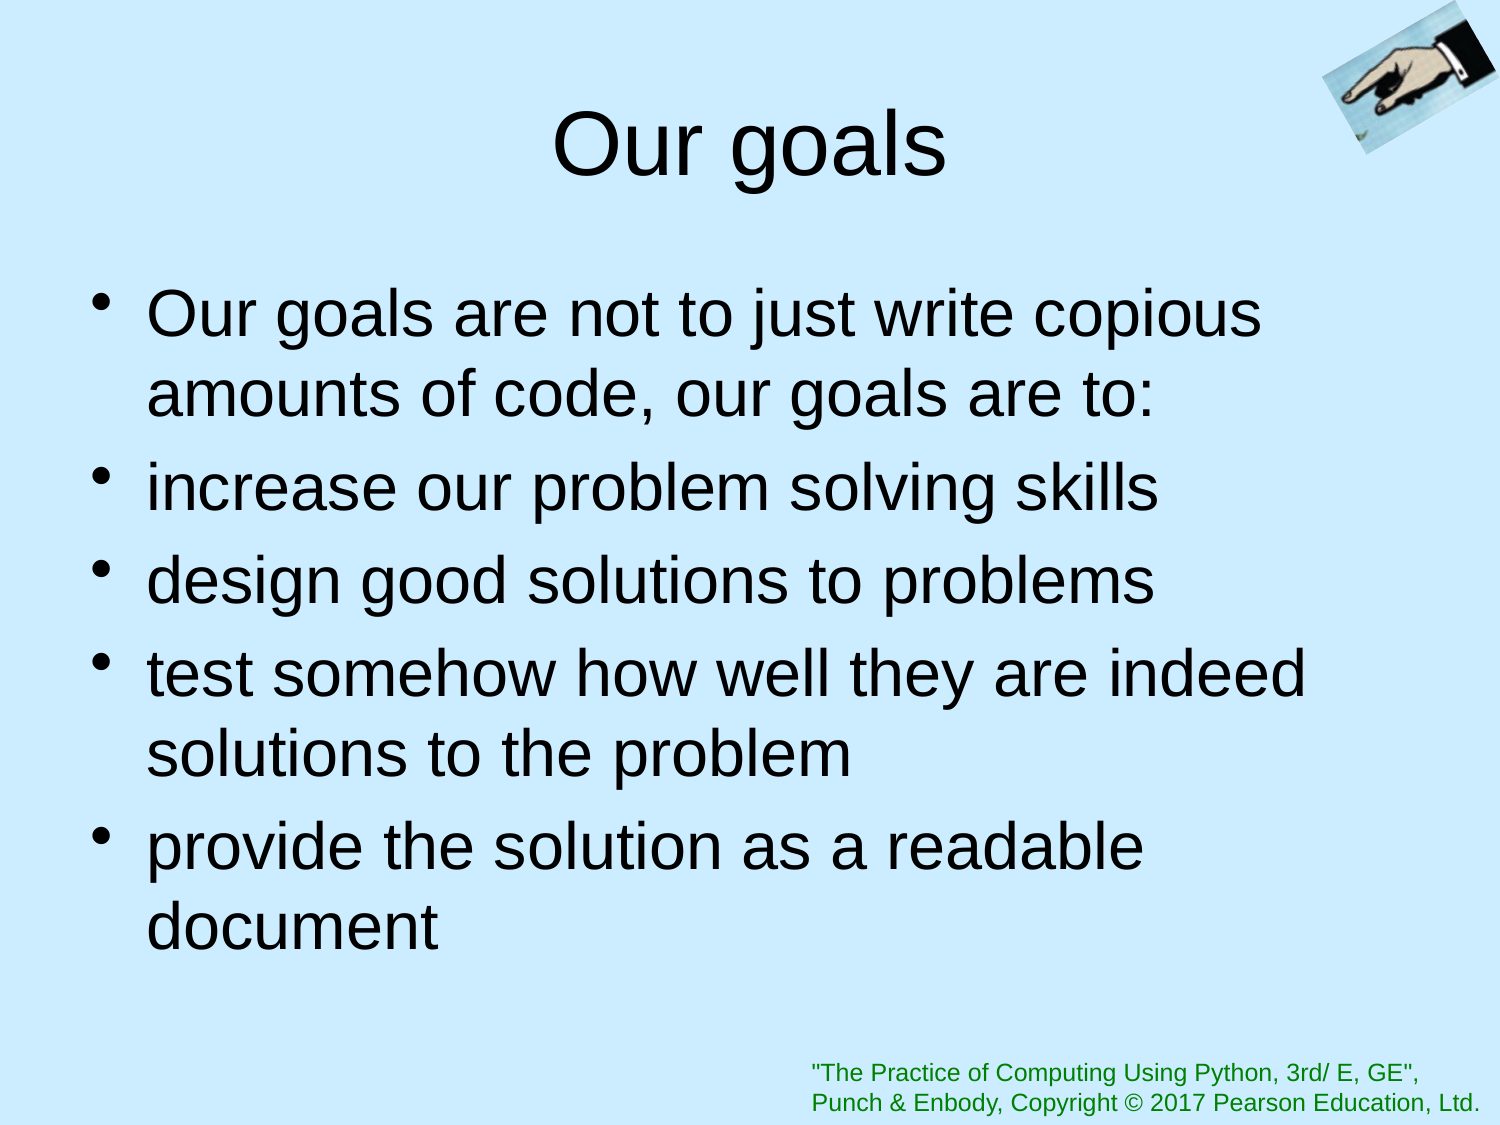

# Our goals
Our goals are not to just write copious amounts of code, our goals are to:
increase our problem solving skills
design good solutions to problems
test somehow how well they are indeed solutions to the problem
provide the solution as a readable document